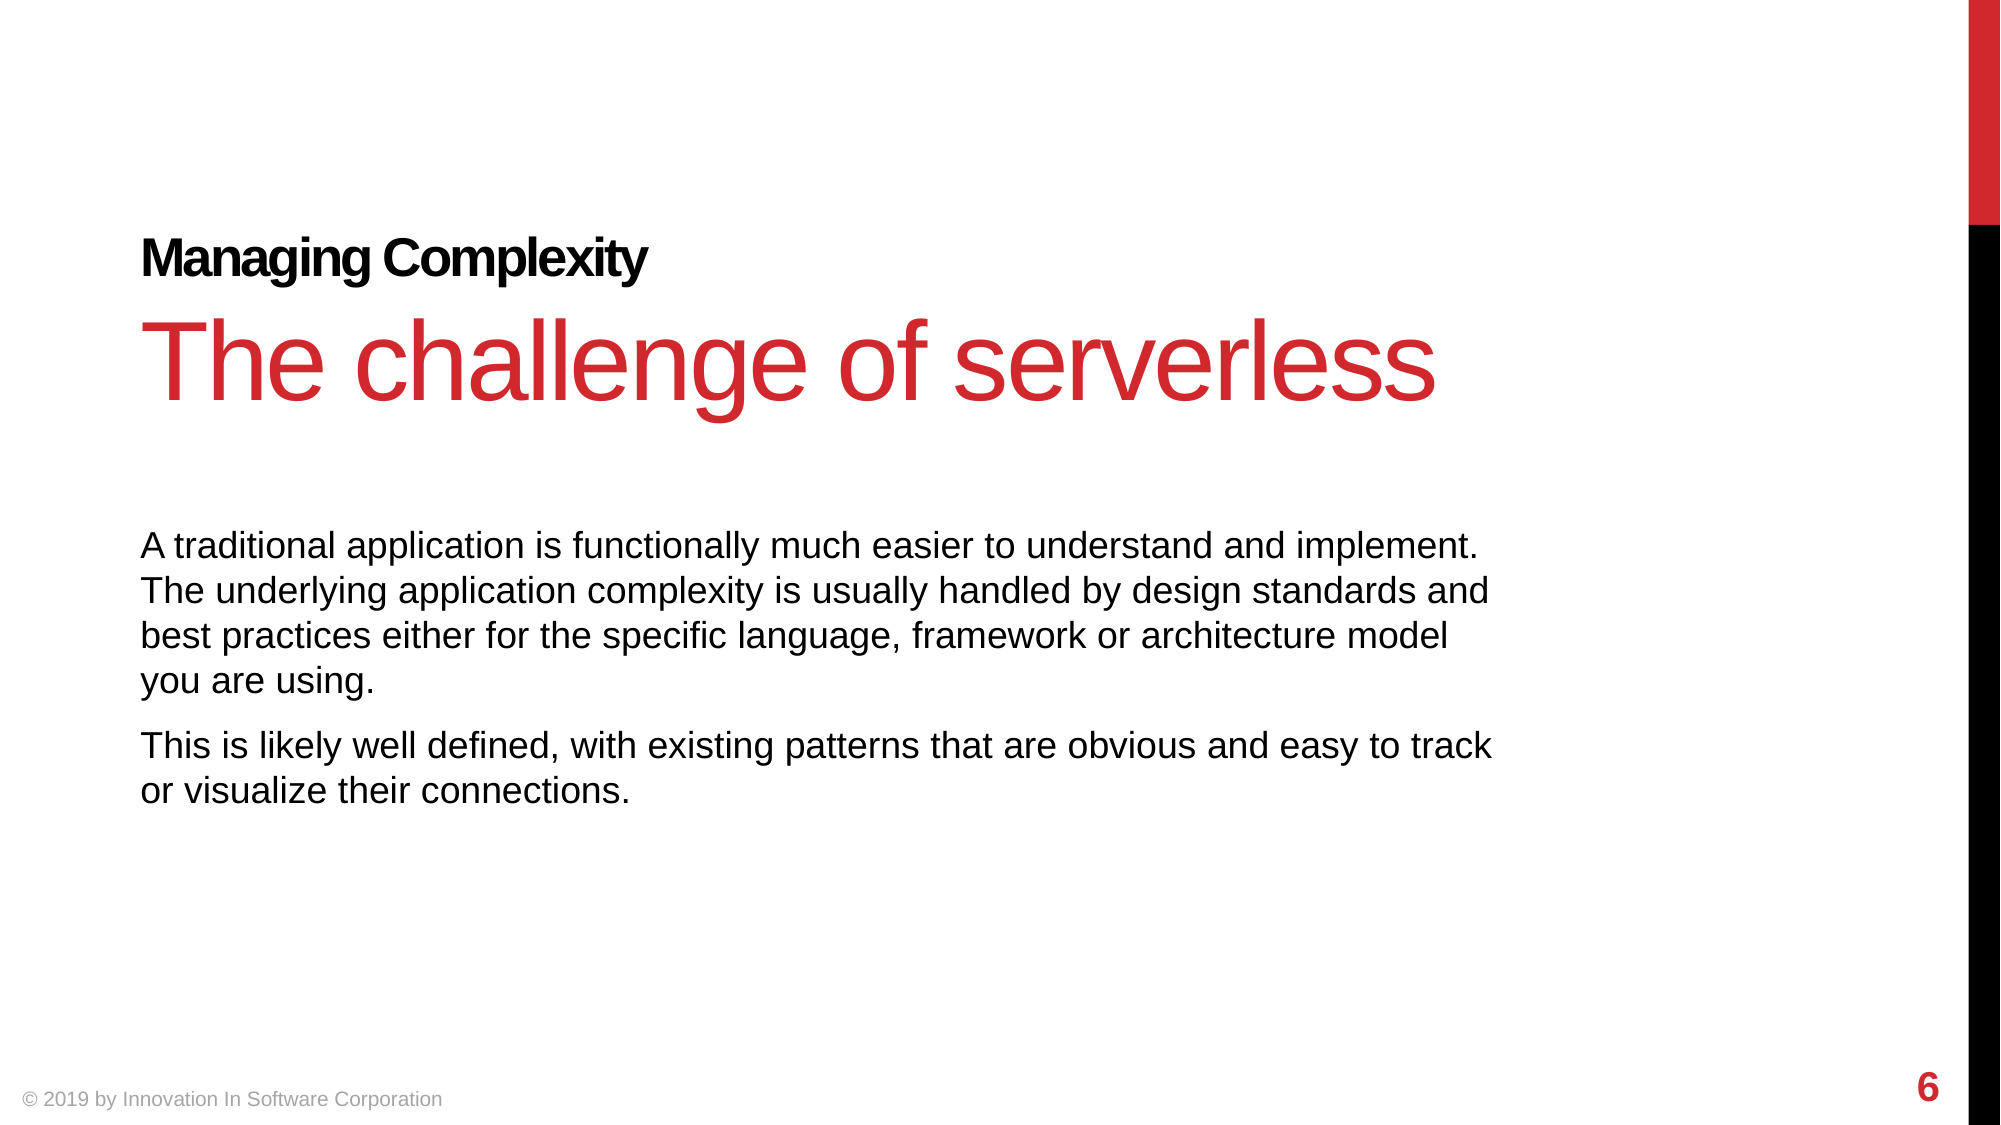

Managing Complexity
The challenge of serverless
A traditional application is functionally much easier to understand and implement. The underlying application complexity is usually handled by design standards and best practices either for the specific language, framework or architecture model you are using.
This is likely well defined, with existing patterns that are obvious and easy to track or visualize their connections.

6
© 2019 by Innovation In Software Corporation